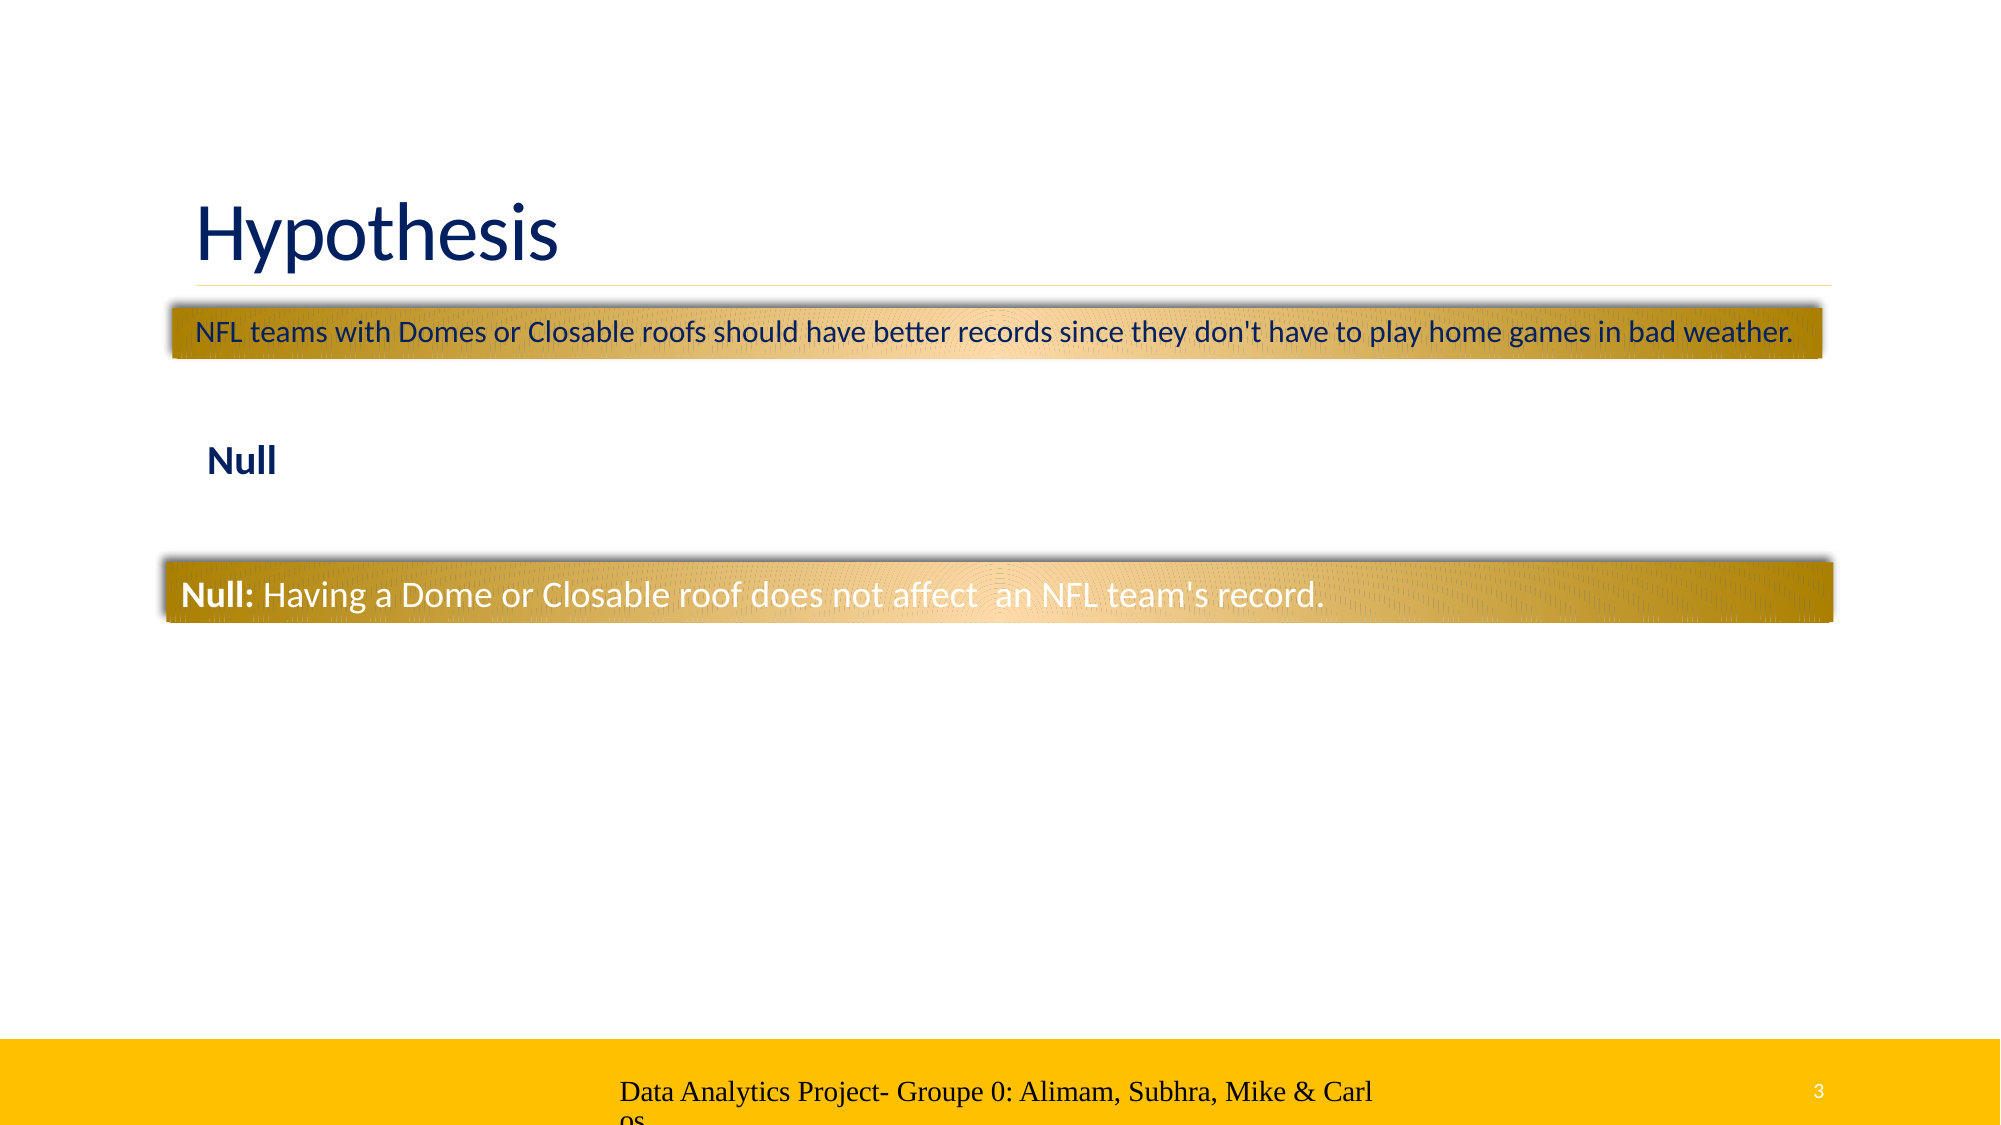

# Hypothesis
 NFL teams with Domes or Closable roofs should have better records since they don't have to play home games in bad weather.
 Null

Null: Having a Dome or Closable roof does not affect  an NFL team's record.
Data Analytics Project- Groupe 0: Alimam, Subhra, Mike & Carlos
3